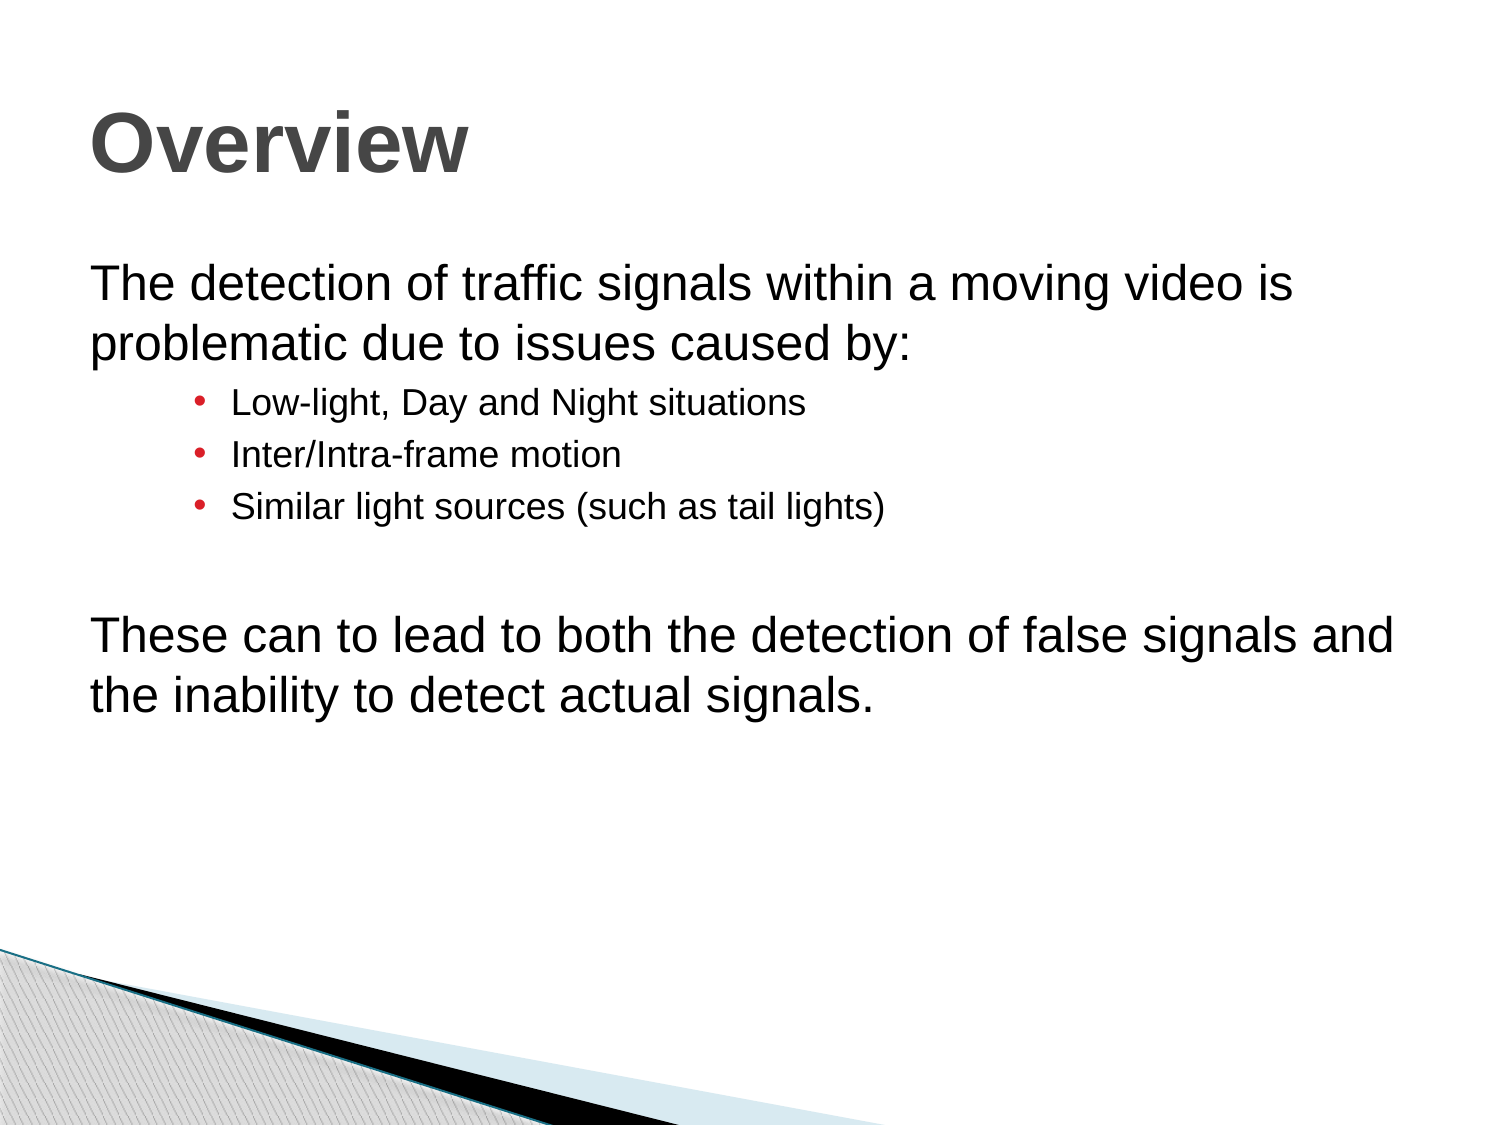

# Overview
The detection of traffic signals within a moving video is problematic due to issues caused by:
Low-light, Day and Night situations
Inter/Intra-frame motion
Similar light sources (such as tail lights)

These can to lead to both the detection of false signals and the inability to detect actual signals.